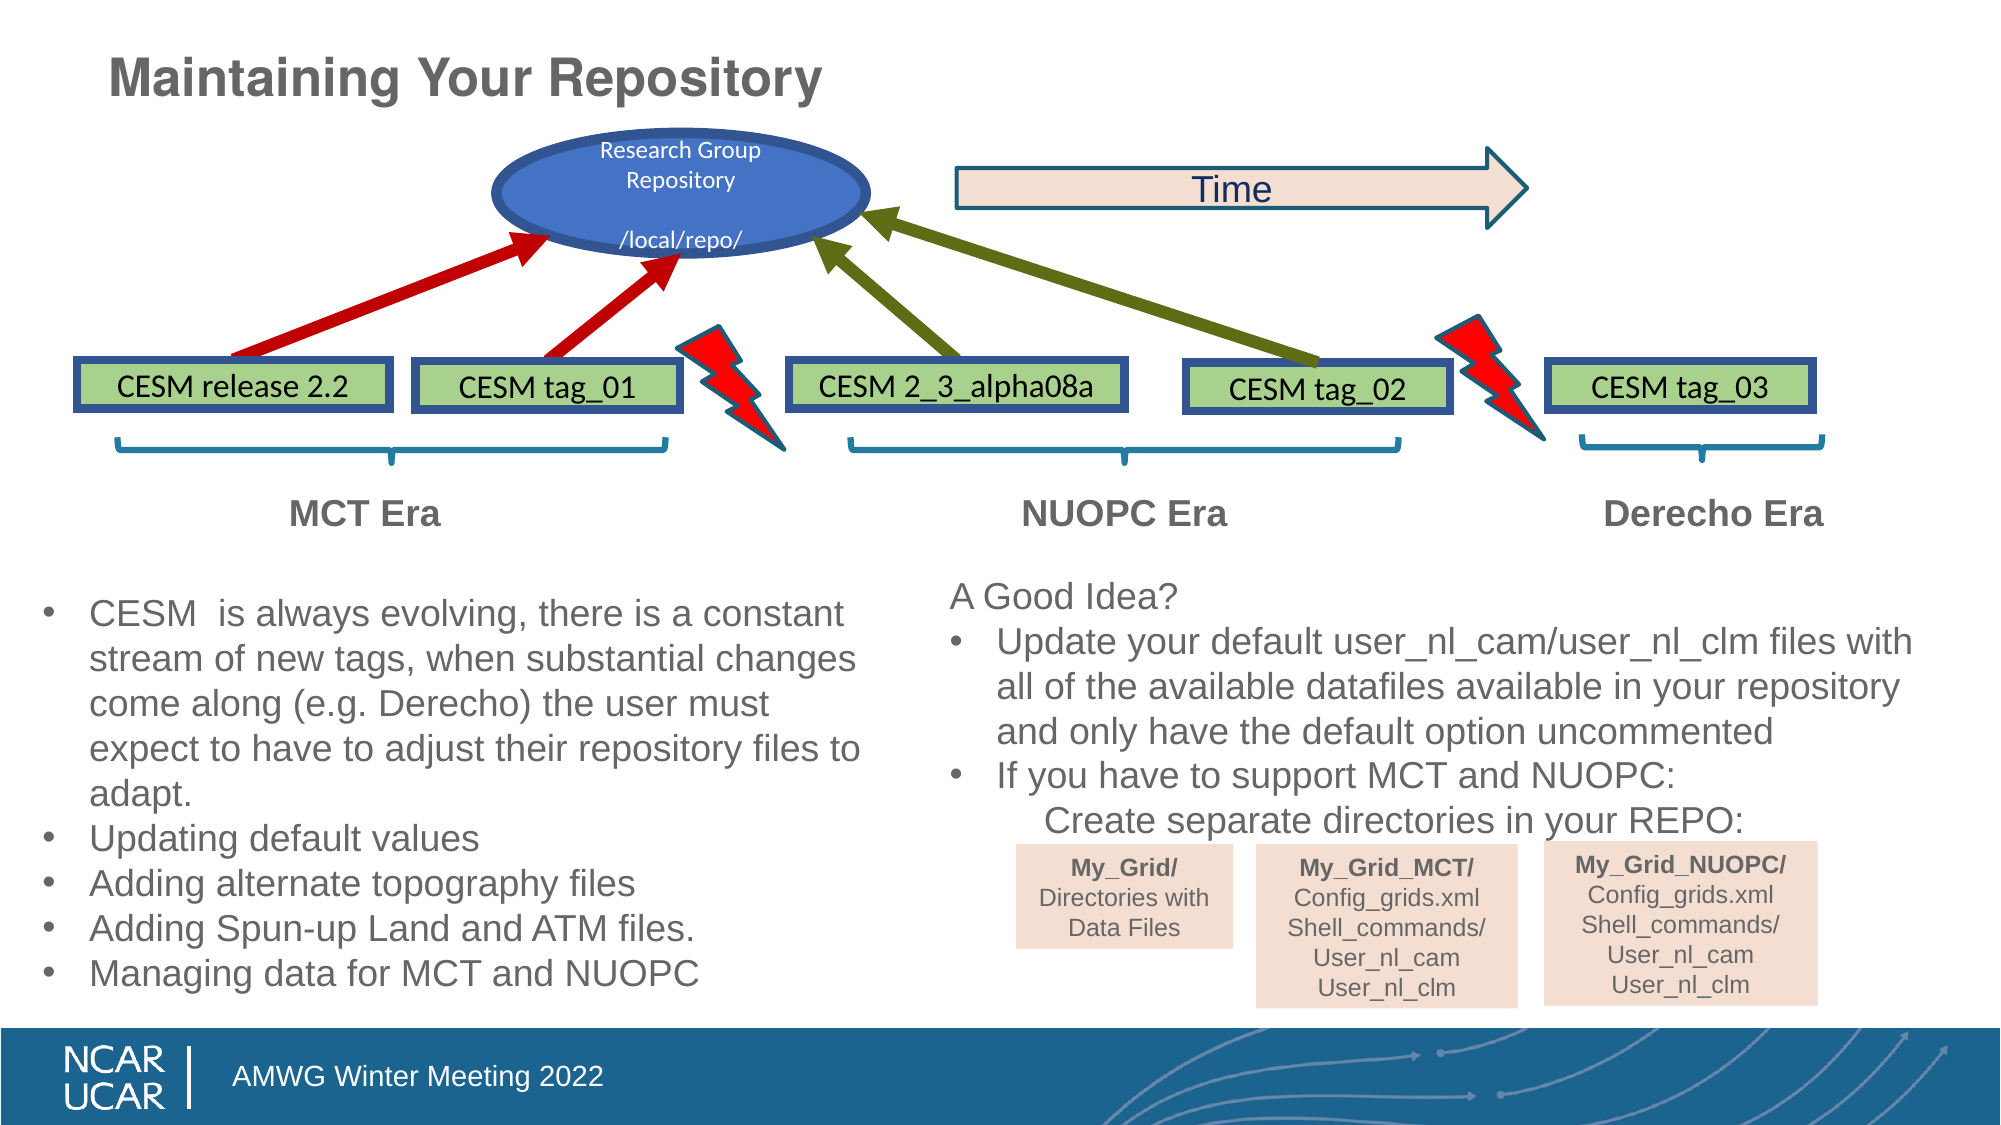

# Maintaining Your Repository
Research Group Repository

/local/repo/
Time

CESM release 2.2
CESM 2_3_alpha08a
CESM tag_01
CESM tag_03
CESM tag_02

MCT Era
NUOPC Era
Derecho Era
A Good Idea?
Update your default user_nl_cam/user_nl_clm files with all of the available datafiles available in your repository and only have the default option uncommented
CESM  is always evolving, there is a constant stream of new tags, when substantial changes come along (e.g. Derecho) the user must expect to have to adjust their repository files to adapt.
Updating default values
Adding alternate topography files
Adding Spun-up Land and ATM files.
Managing data for MCT and NUOPC
If you have to support MCT and NUOPC:
         Create separate directories in your REPO:
My_Grid_NUOPC/
Config_grids.xml
Shell_commands/
User_nl_cam
User_nl_clm
My_Grid/
Directories with Data Files
My_Grid_MCT/
Config_grids.xml
Shell_commands/
User_nl_cam
User_nl_clm
AMWG Winter Meeting 2022